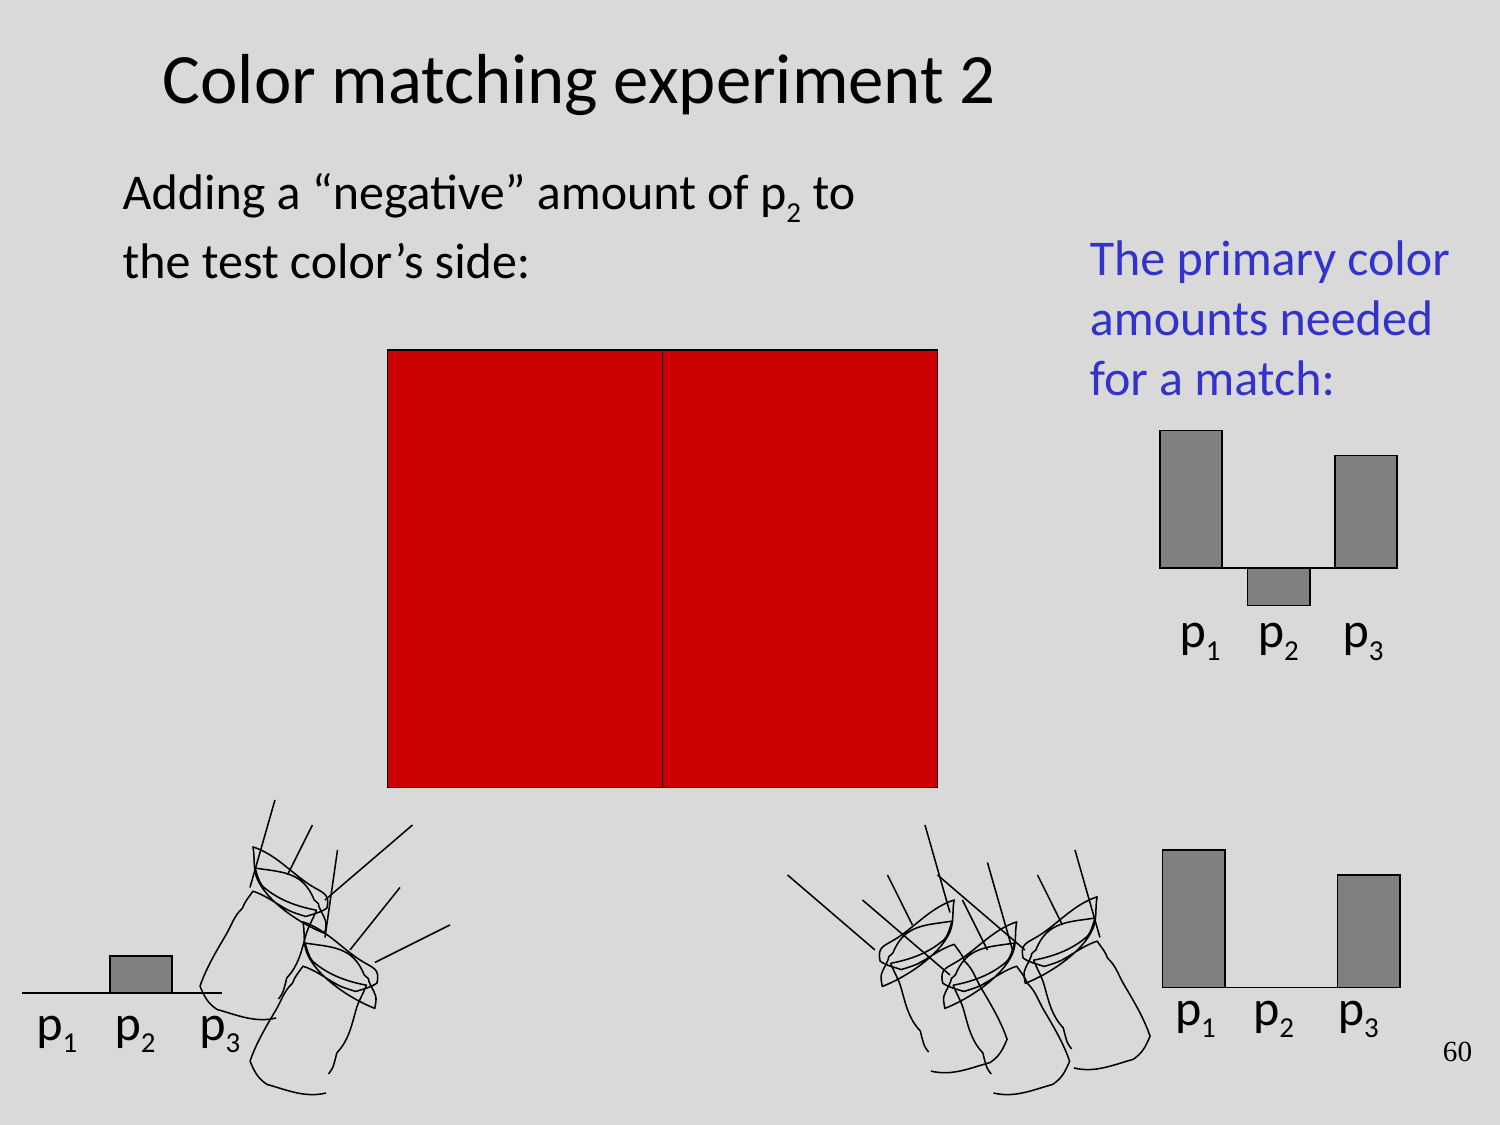

# Color matching experiment 2
Adding a “negative” amount of p2 to the test color’s side:
The primary color amounts needed for a match:

p1     p2      p3

p1     p2      p3
p1     p2      p3
60